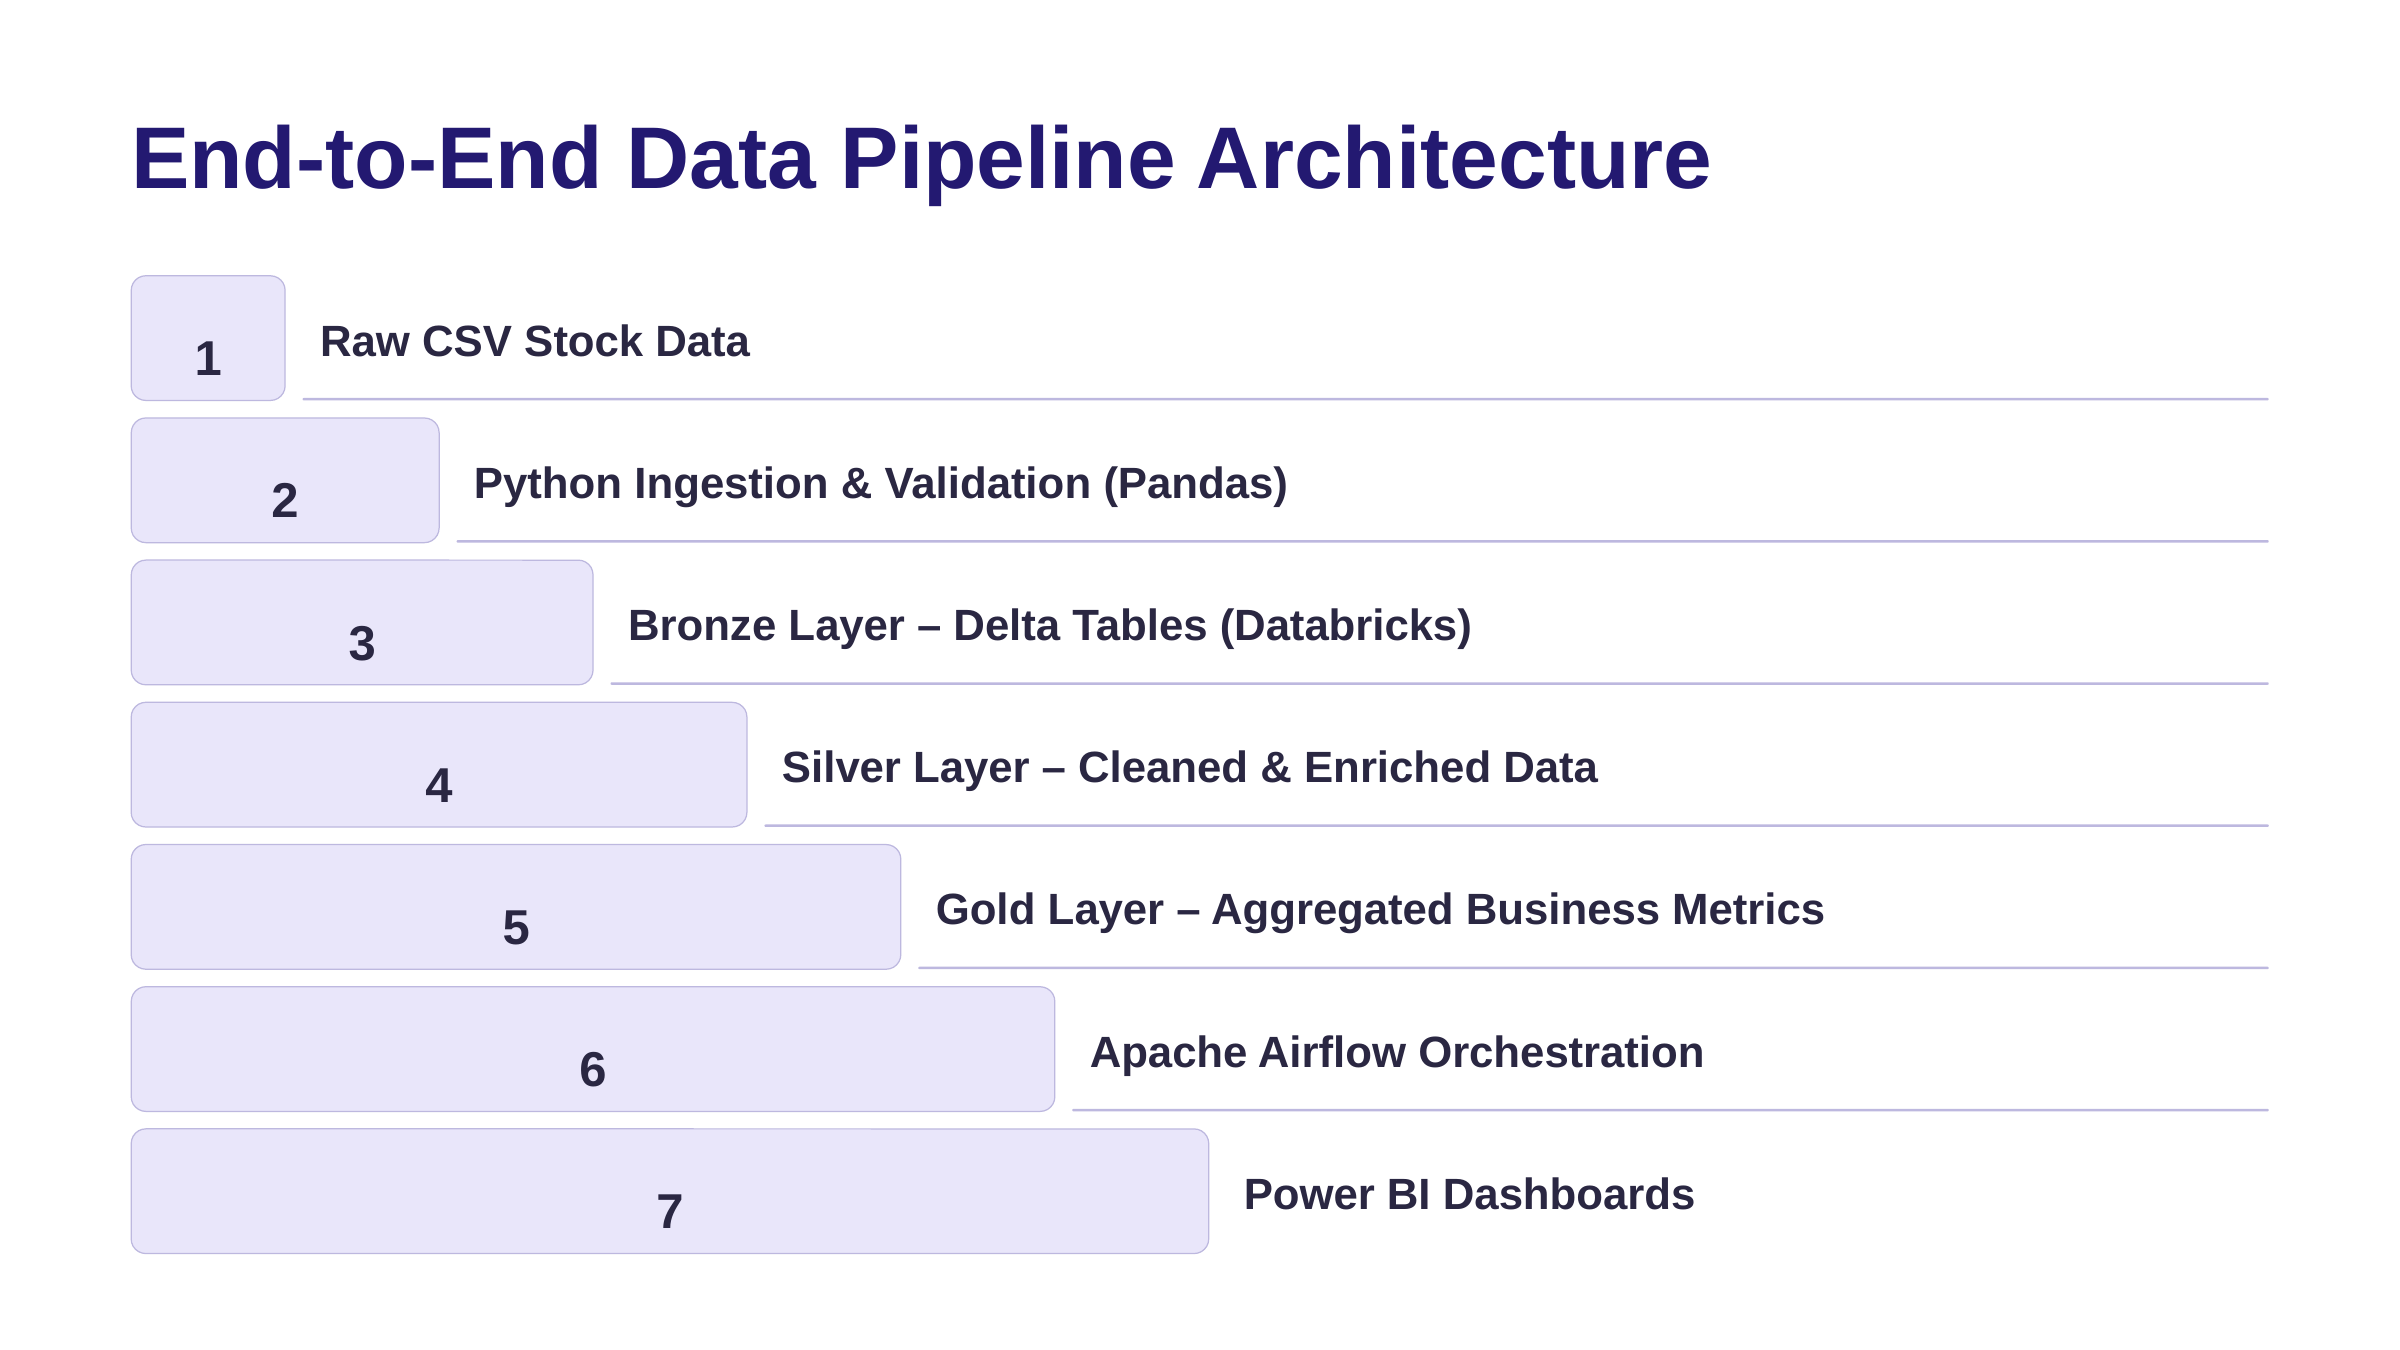

End-to-End Data Pipeline Architecture

1
Raw CSV Stock Data

2
Python Ingestion & Validation (Pandas)

3
Bronze Layer – Delta Tables (Databricks)

4
Silver Layer – Cleaned & Enriched Data

5
Gold Layer – Aggregated Business Metrics

6
Apache Airflow Orchestration

7
Power BI Dashboards